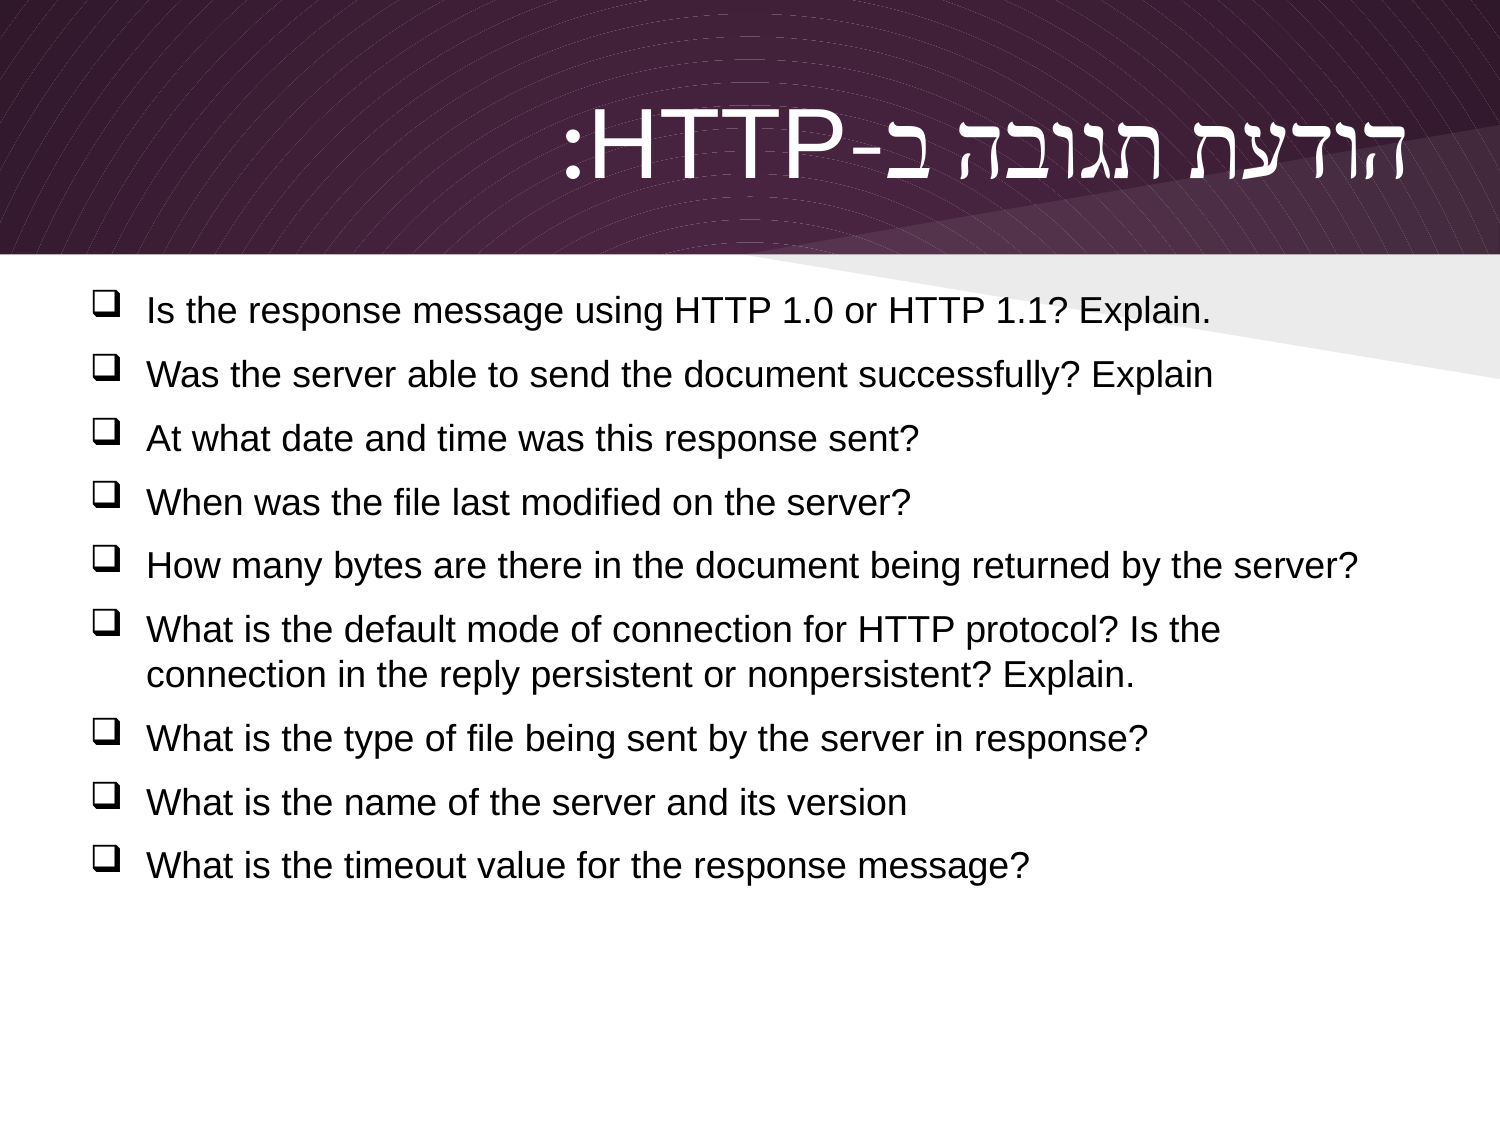

# הודעת תגובה ב-HTTP:
Is the response message using HTTP 1.0 or HTTP 1.1? Explain.
Was the server able to send the document successfully? Explain
At what date and time was this response sent?
When was the file last modified on the server?
How many bytes are there in the document being returned by the server?
What is the default mode of connection for HTTP protocol? Is the connection in the reply persistent or nonpersistent? Explain.
What is the type of file being sent by the server in response?
What is the name of the server and its version
What is the timeout value for the response message?